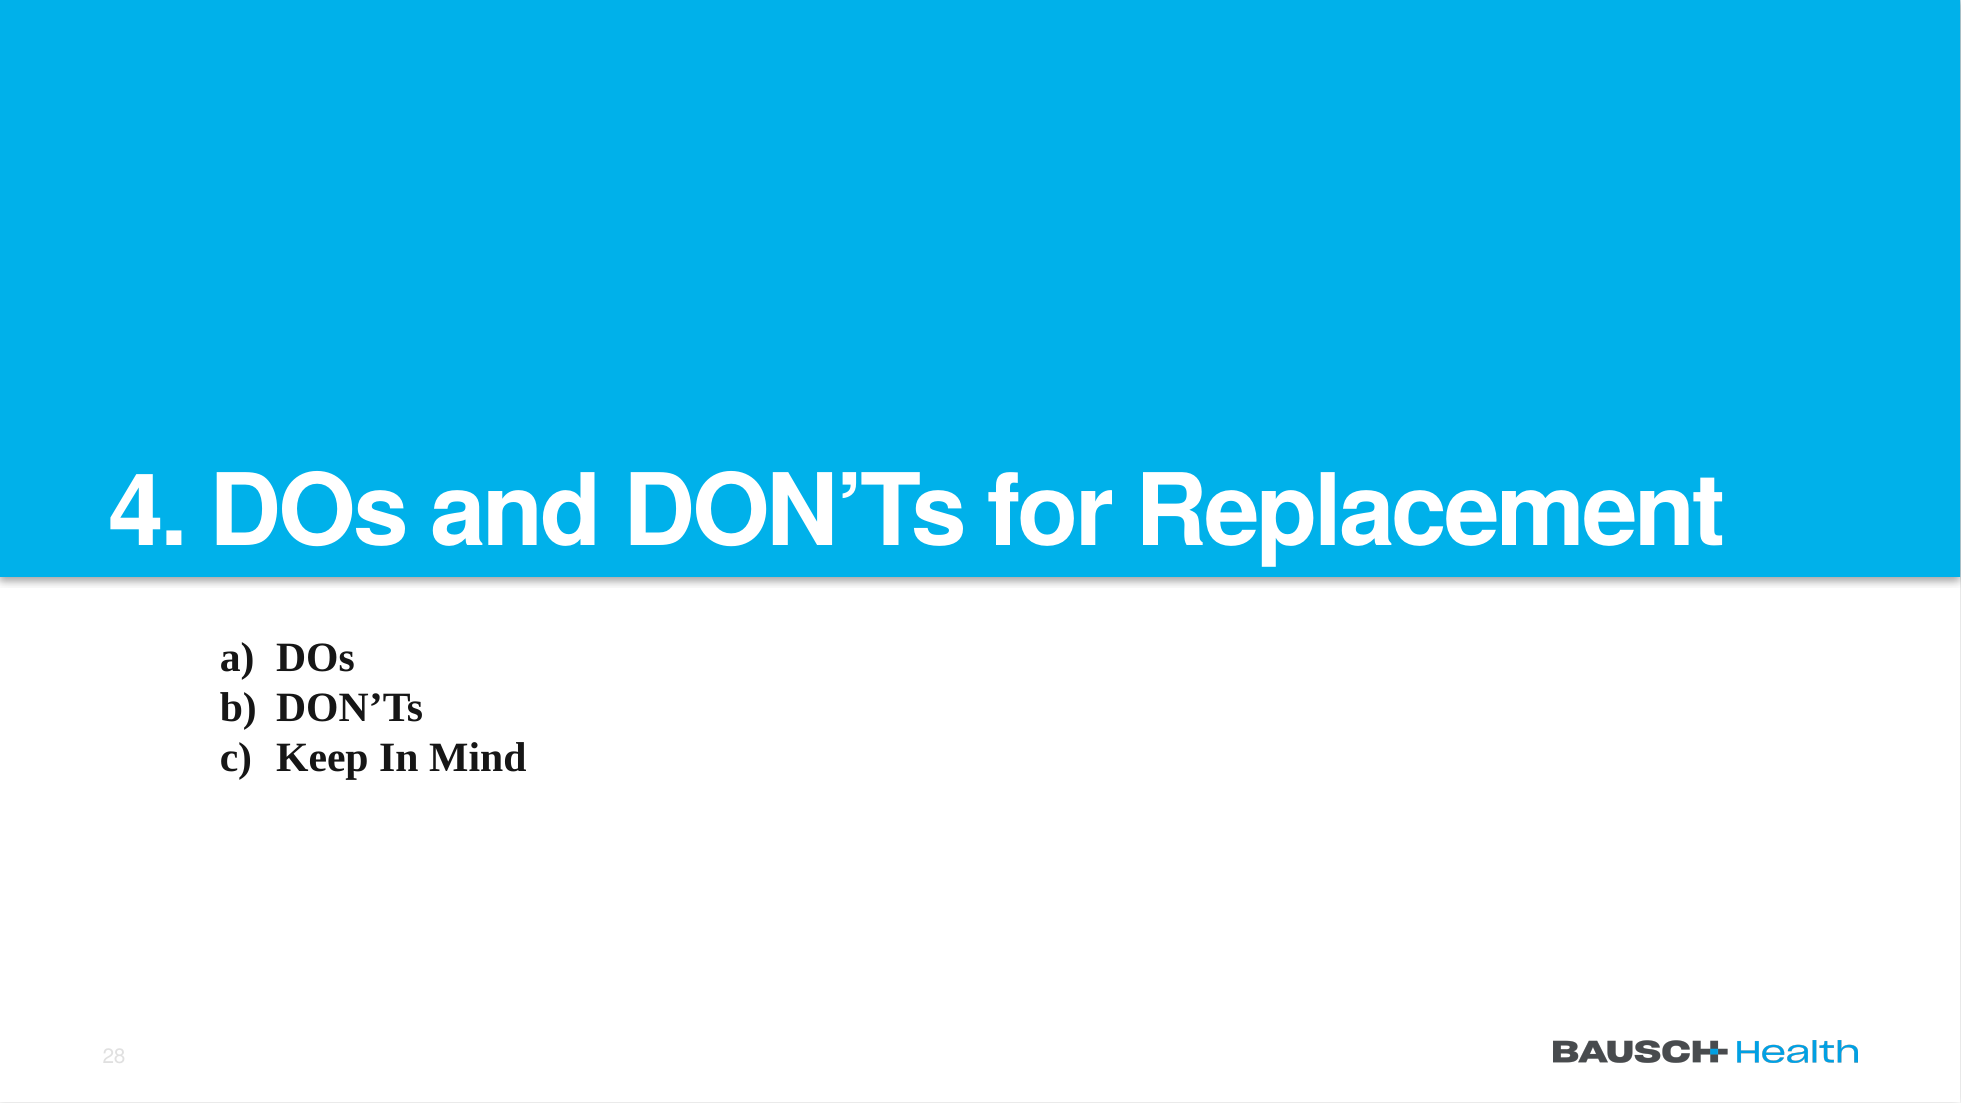

# 4. DOs and DON’Ts for Replacement orders
DOs
DON’Ts
Keep In Mind
28